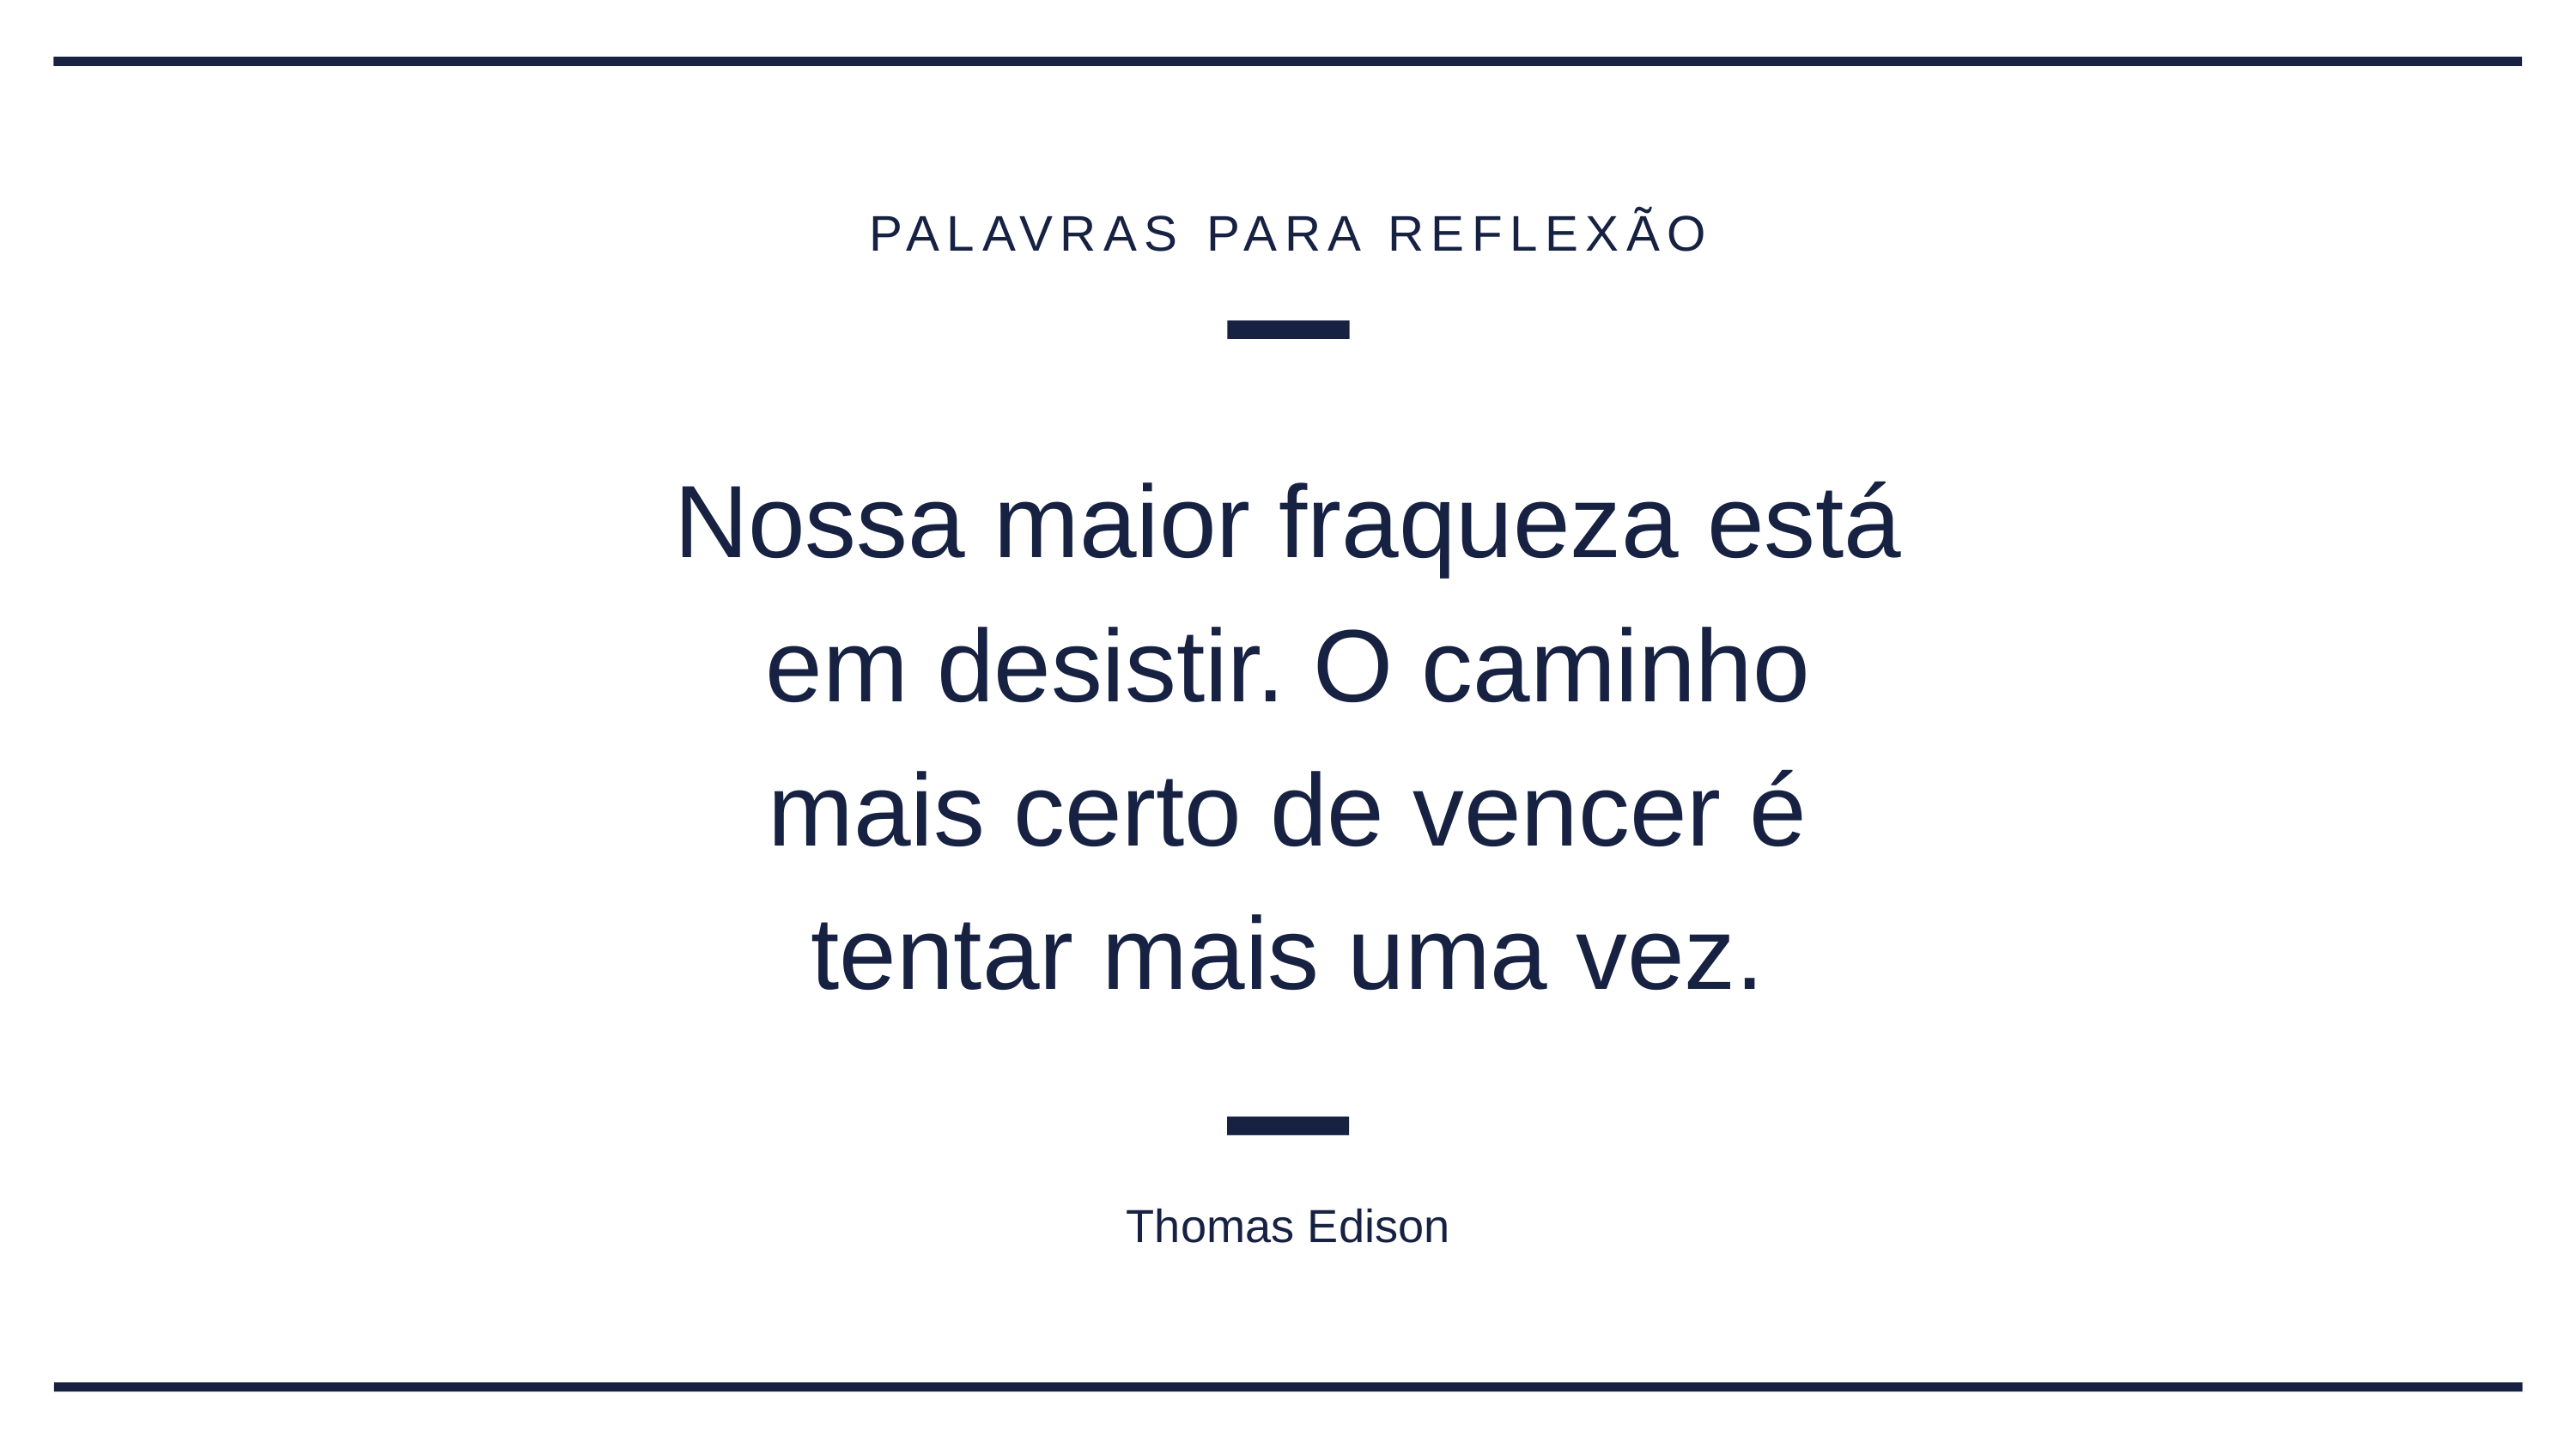

PALAVRAS PARA REFLEXÃO

Nossa maior fraqueza está em desistir. O caminho mais certo de vencer é tentar mais uma vez.

Thomas Edison